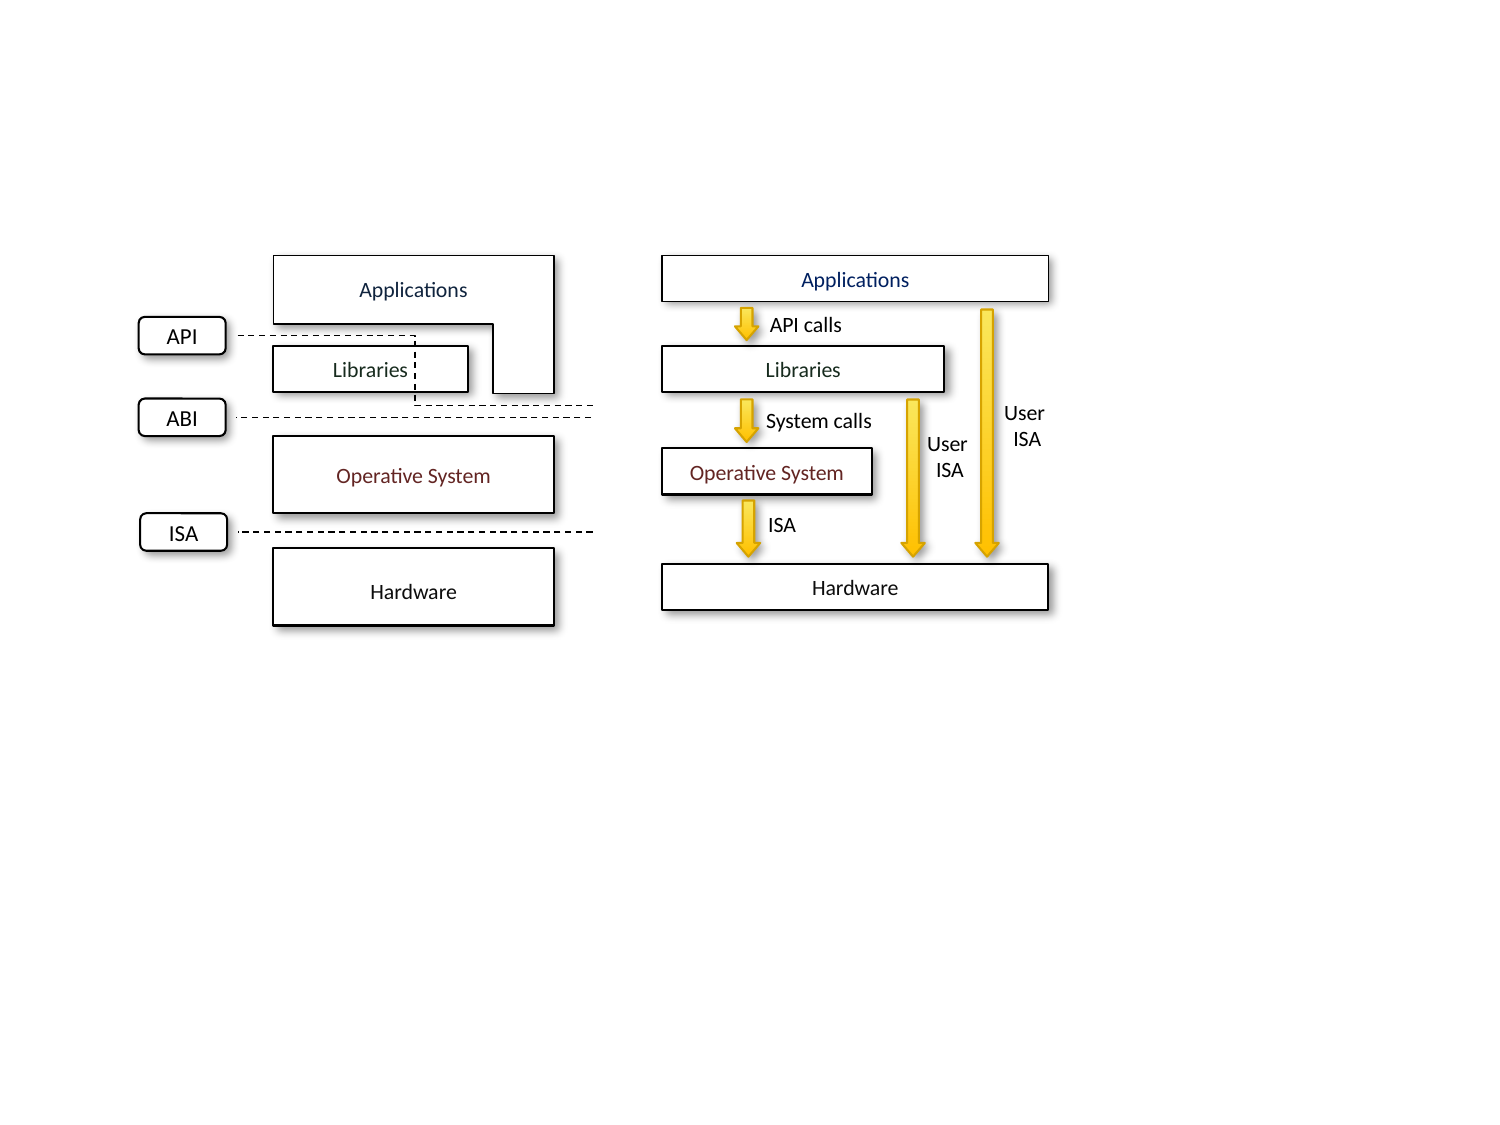

Applications
API
Libraries
ABI
Operative System
ISA
Hardware
Applications
API calls

Libraries
User
ISA

System calls

User
ISA
Operative System

ISA
Hardware